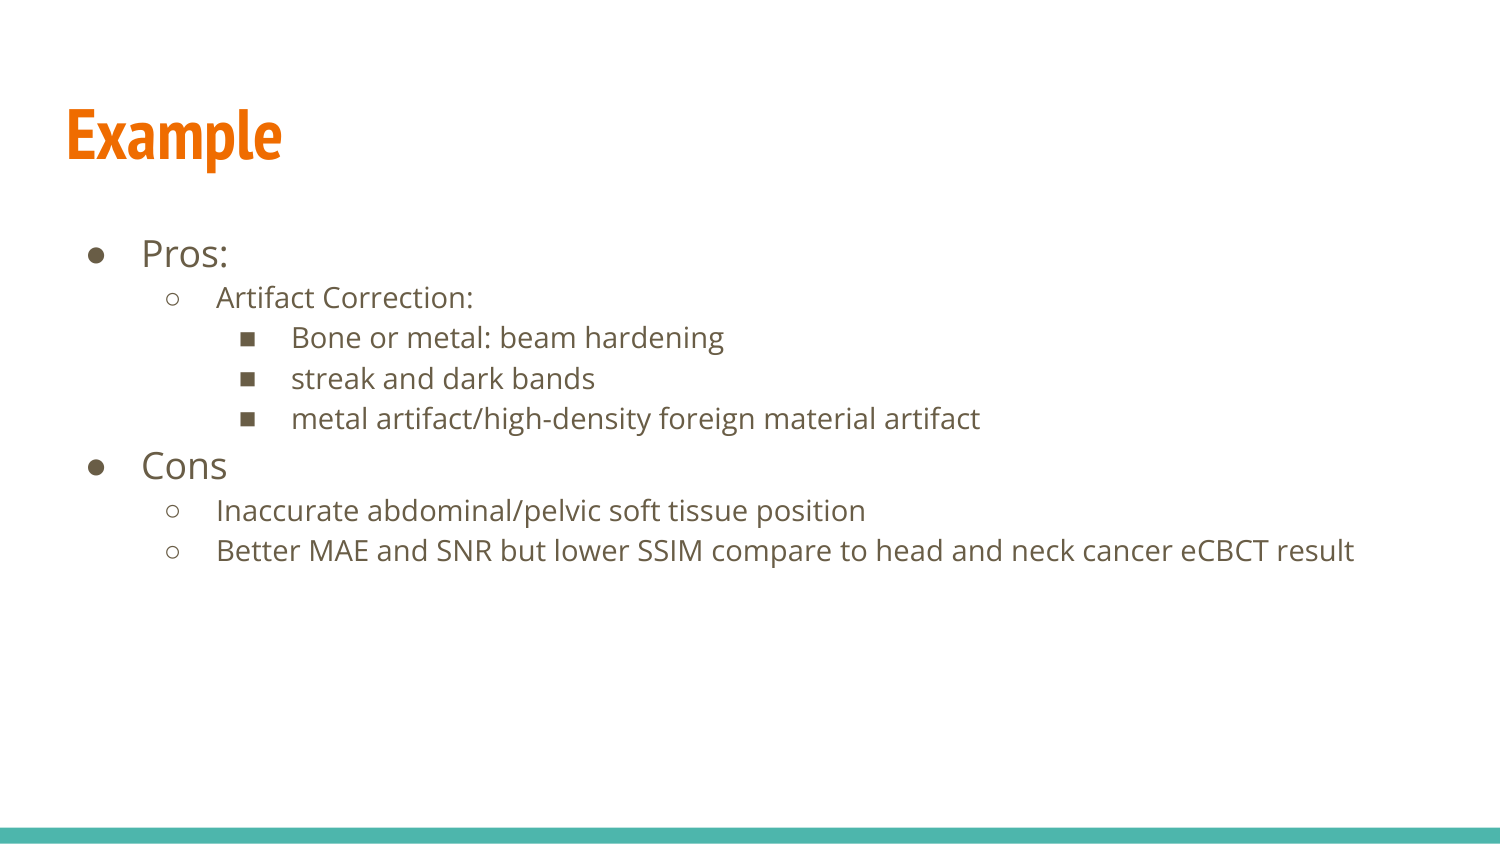

# Example
Pros:
Artifact Correction:
Bone or metal: beam hardening
streak and dark bands
metal artifact/high-density foreign material artifact
Cons
Inaccurate abdominal/pelvic soft tissue position
Better MAE and SNR but lower SSIM compare to head and neck cancer eCBCT result